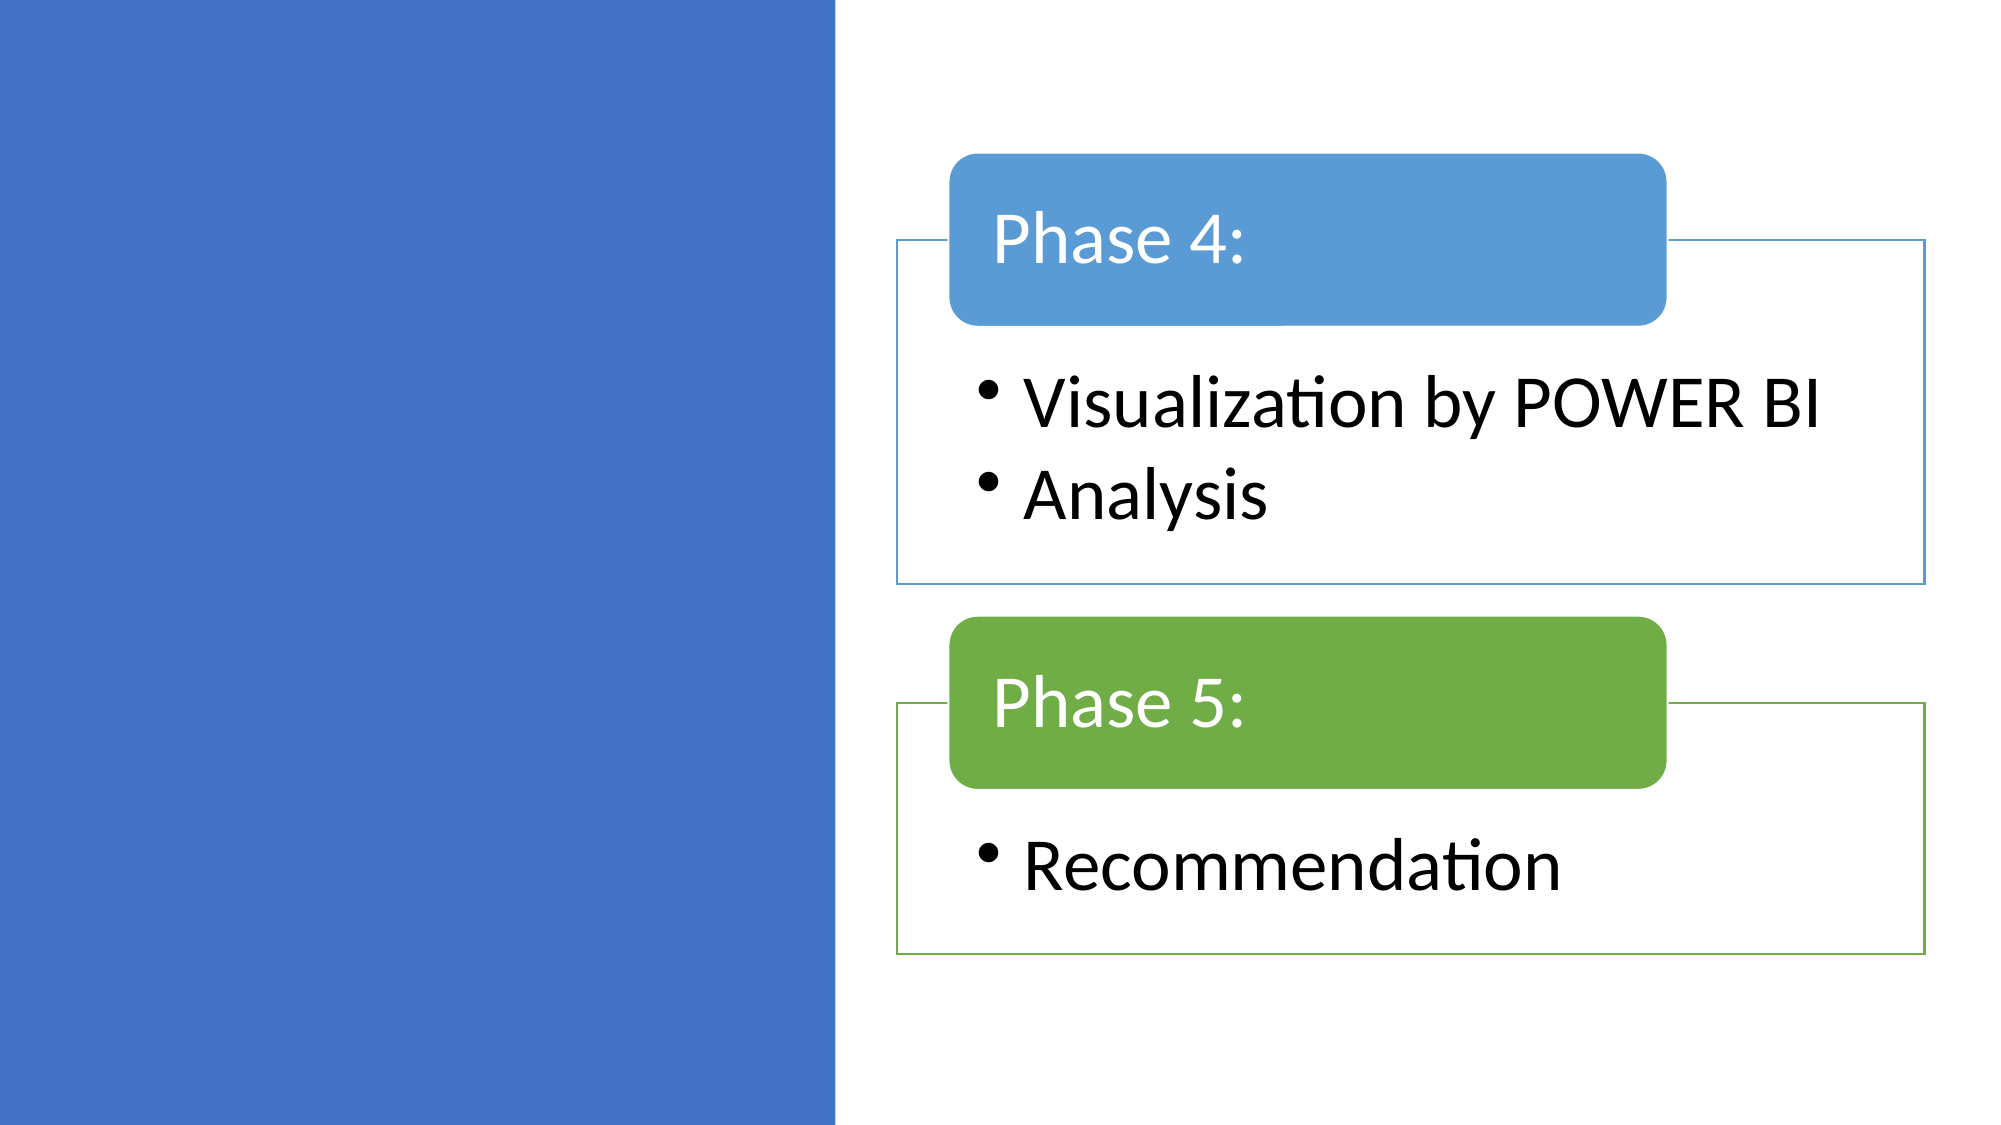

#
Visualization by POWER BI
Analysis
Phase 4:
Recommendation
Phase 5: